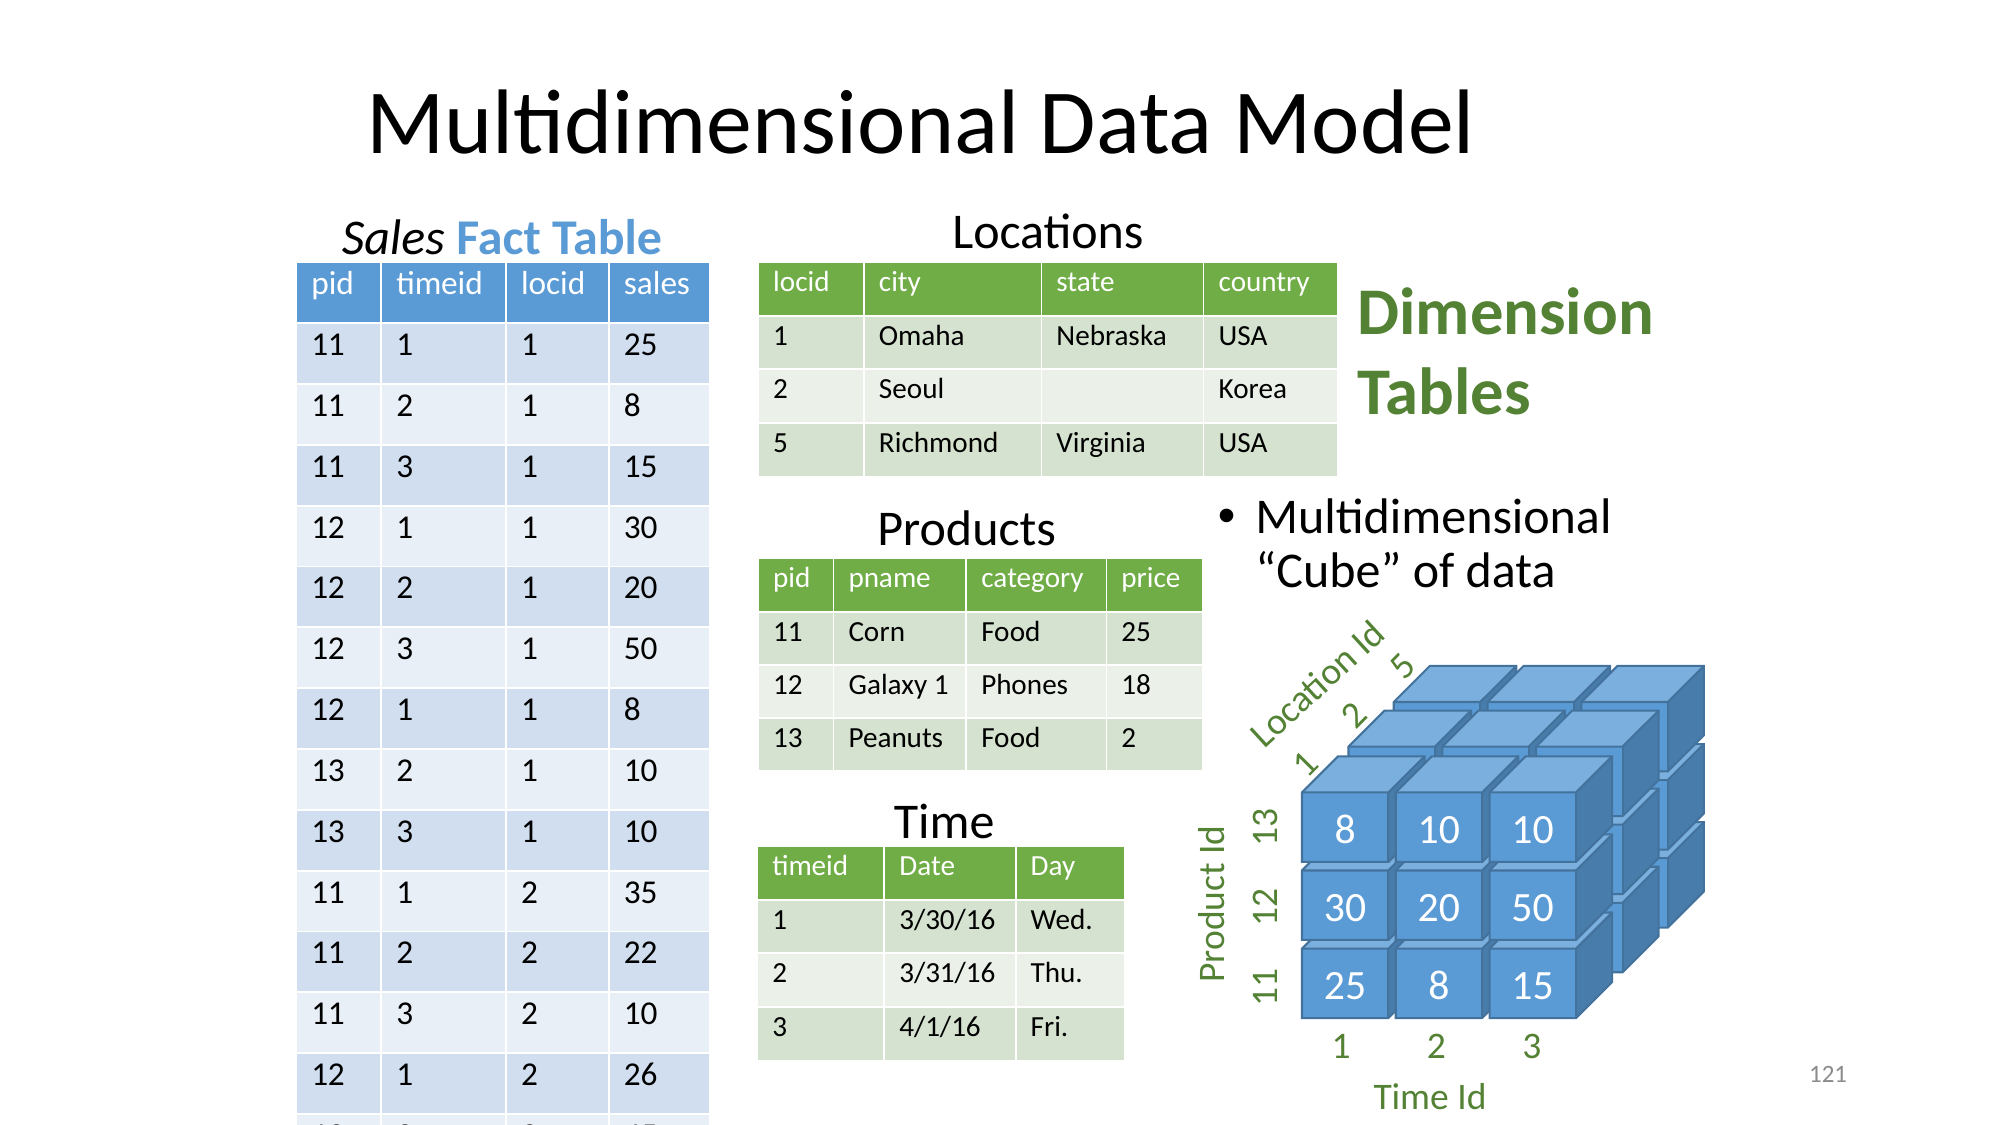

# Multidimensional Data Model
Locations
Sales Fact Table
Dimension
Tables
| locid | city | state | country |
| --- | --- | --- | --- |
| 1 | Omaha | Nebraska | USA |
| 2 | Seoul |  | Korea |
| 5 | Richmond | Virginia | USA |
| pid | timeid | locid | sales |
| --- | --- | --- | --- |
| 11 | 1 | 1 | 25 |
| 11 | 2 | 1 | 8 |
| 11 | 3 | 1 | 15 |
| 12 | 1 | 1 | 30 |
| 12 | 2 | 1 | 20 |
| 12 | 3 | 1 | 50 |
| 12 | 1 | 1 | 8 |
| 13 | 2 | 1 | 10 |
| 13 | 3 | 1 | 10 |
| 11 | 1 | 2 | 35 |
| 11 | 2 | 2 | 22 |
| 11 | 3 | 2 | 10 |
| 12 | 1 | 2 | 26 |
| 12 | 2 | 2 | 45 |
| 12 | 3 | 2 | 20 |
| 13 | 1 | 2 | 20 |
| 13 | 2 | 2 | 40 |
| 13 | 3 | 2 | 5 |
Multidimensional “Cube” of data
Products
| pid | pname | category | price |
| --- | --- | --- | --- |
| 11 | Corn | Food | 25 |
| 12 | Galaxy 1 | Phones | 18 |
| 13 | Peanuts | Food | 2 |
Location Id
8
10
10
30
20
50
25
8
15
8
10
10
30
20
50
25
8
15
8
10
10
30
20
50
25
8
15
1
5
2
13
Product Id
12
11
1
2
3
Time Id
Time
| timeid | Date | Day |
| --- | --- | --- |
| 1 | 3/30/16 | Wed. |
| 2 | 3/31/16 | Thu. |
| 3 | 4/1/16 | Fri. |
121